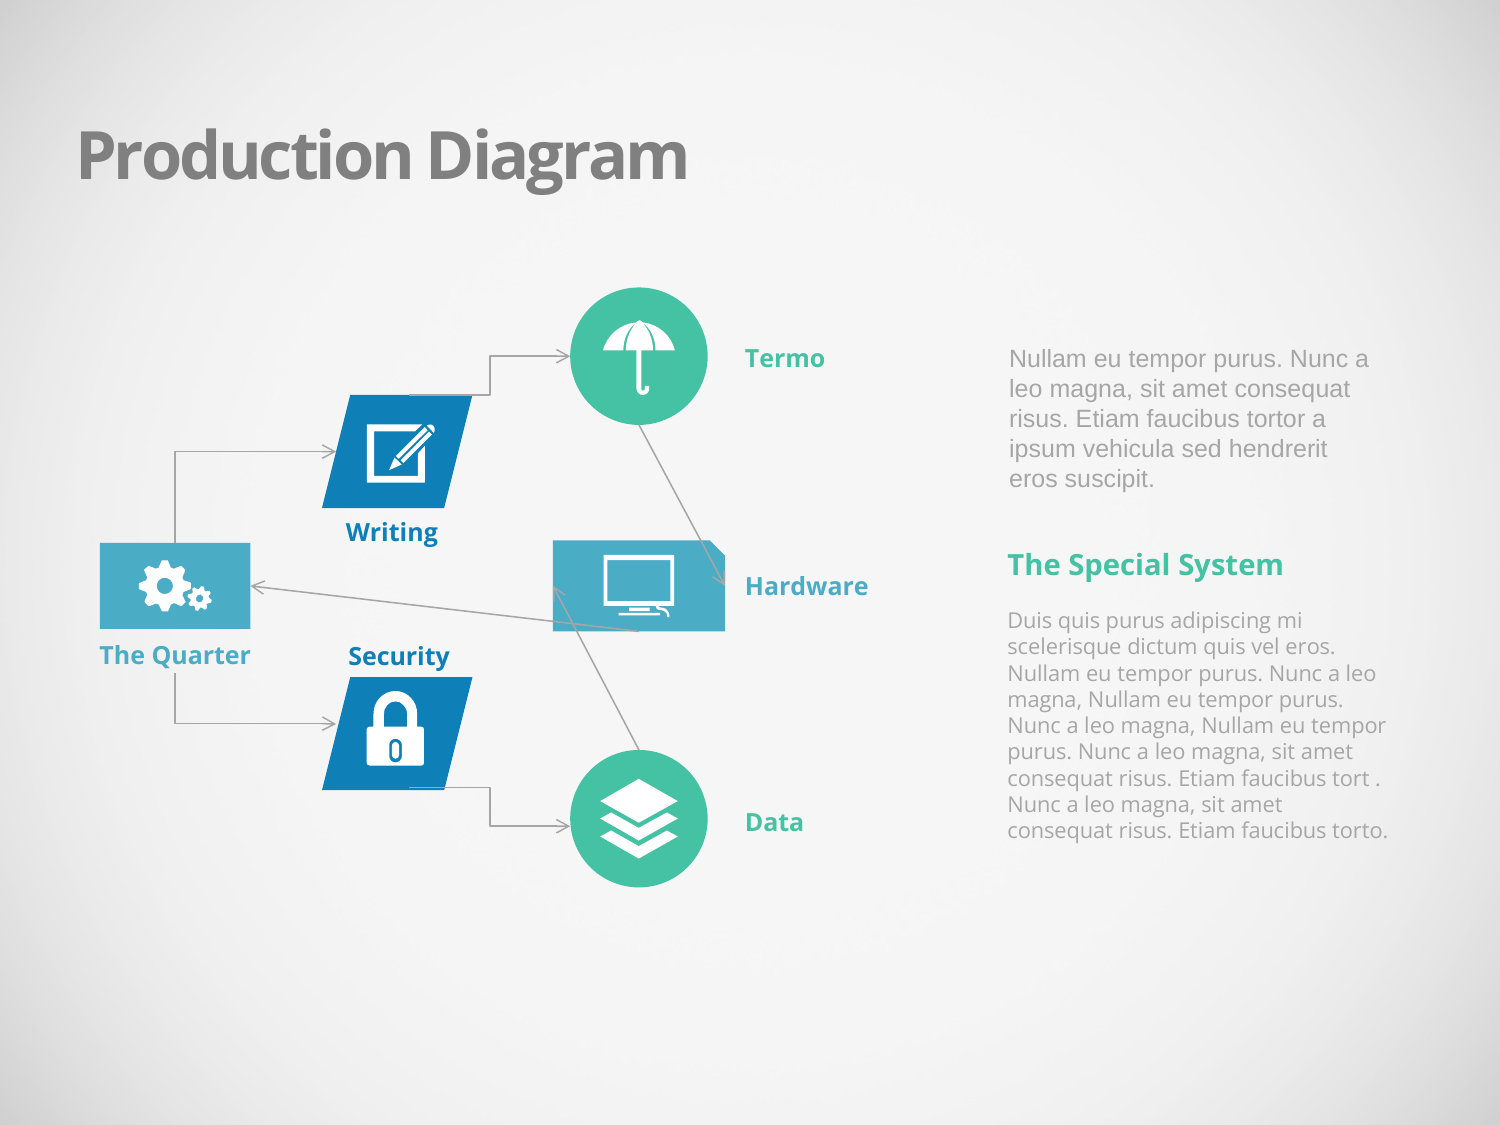

Production Diagram

Nullam eu tempor purus. Nunc a leo magna, sit amet consequat risus. Etiam faucibus tortor a ipsum vehicula sed hendrerit eros suscipit.
Termo

Writing

The Special System

Duis quis purus adipiscing mi scelerisque dictum quis vel eros. Nullam eu tempor purus. Nunc a leo magna, Nullam eu tempor purus. Nunc a leo magna, Nullam eu tempor purus. Nunc a leo magna, sit amet consequat risus. Etiam faucibus tort . Nunc a leo magna, sit amet consequat risus. Etiam faucibus torto.

Hardware
The Quarter
Security

Data